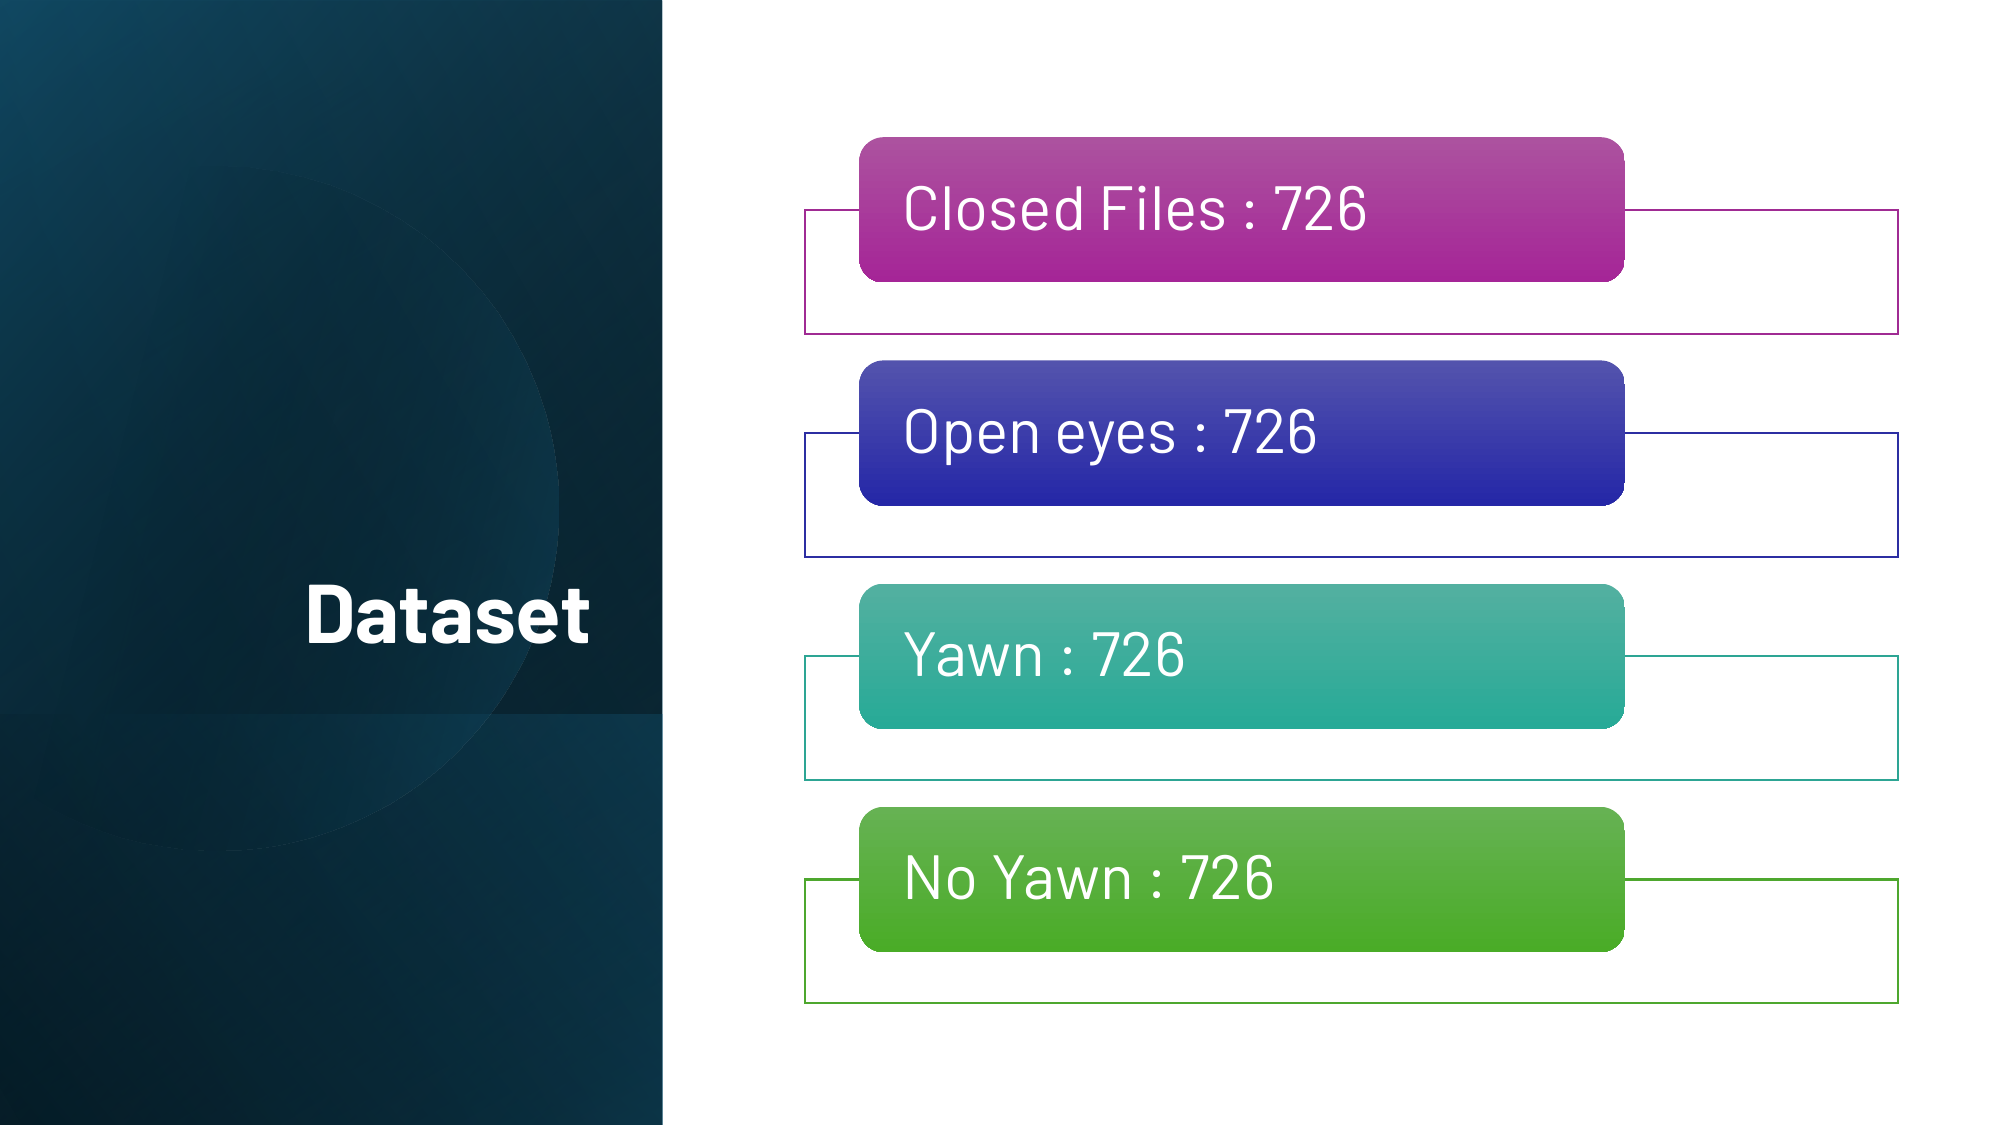

Closed Files : 726
Open eyes : 726
Yawn : 726
No Yawn : 726

# Dataset